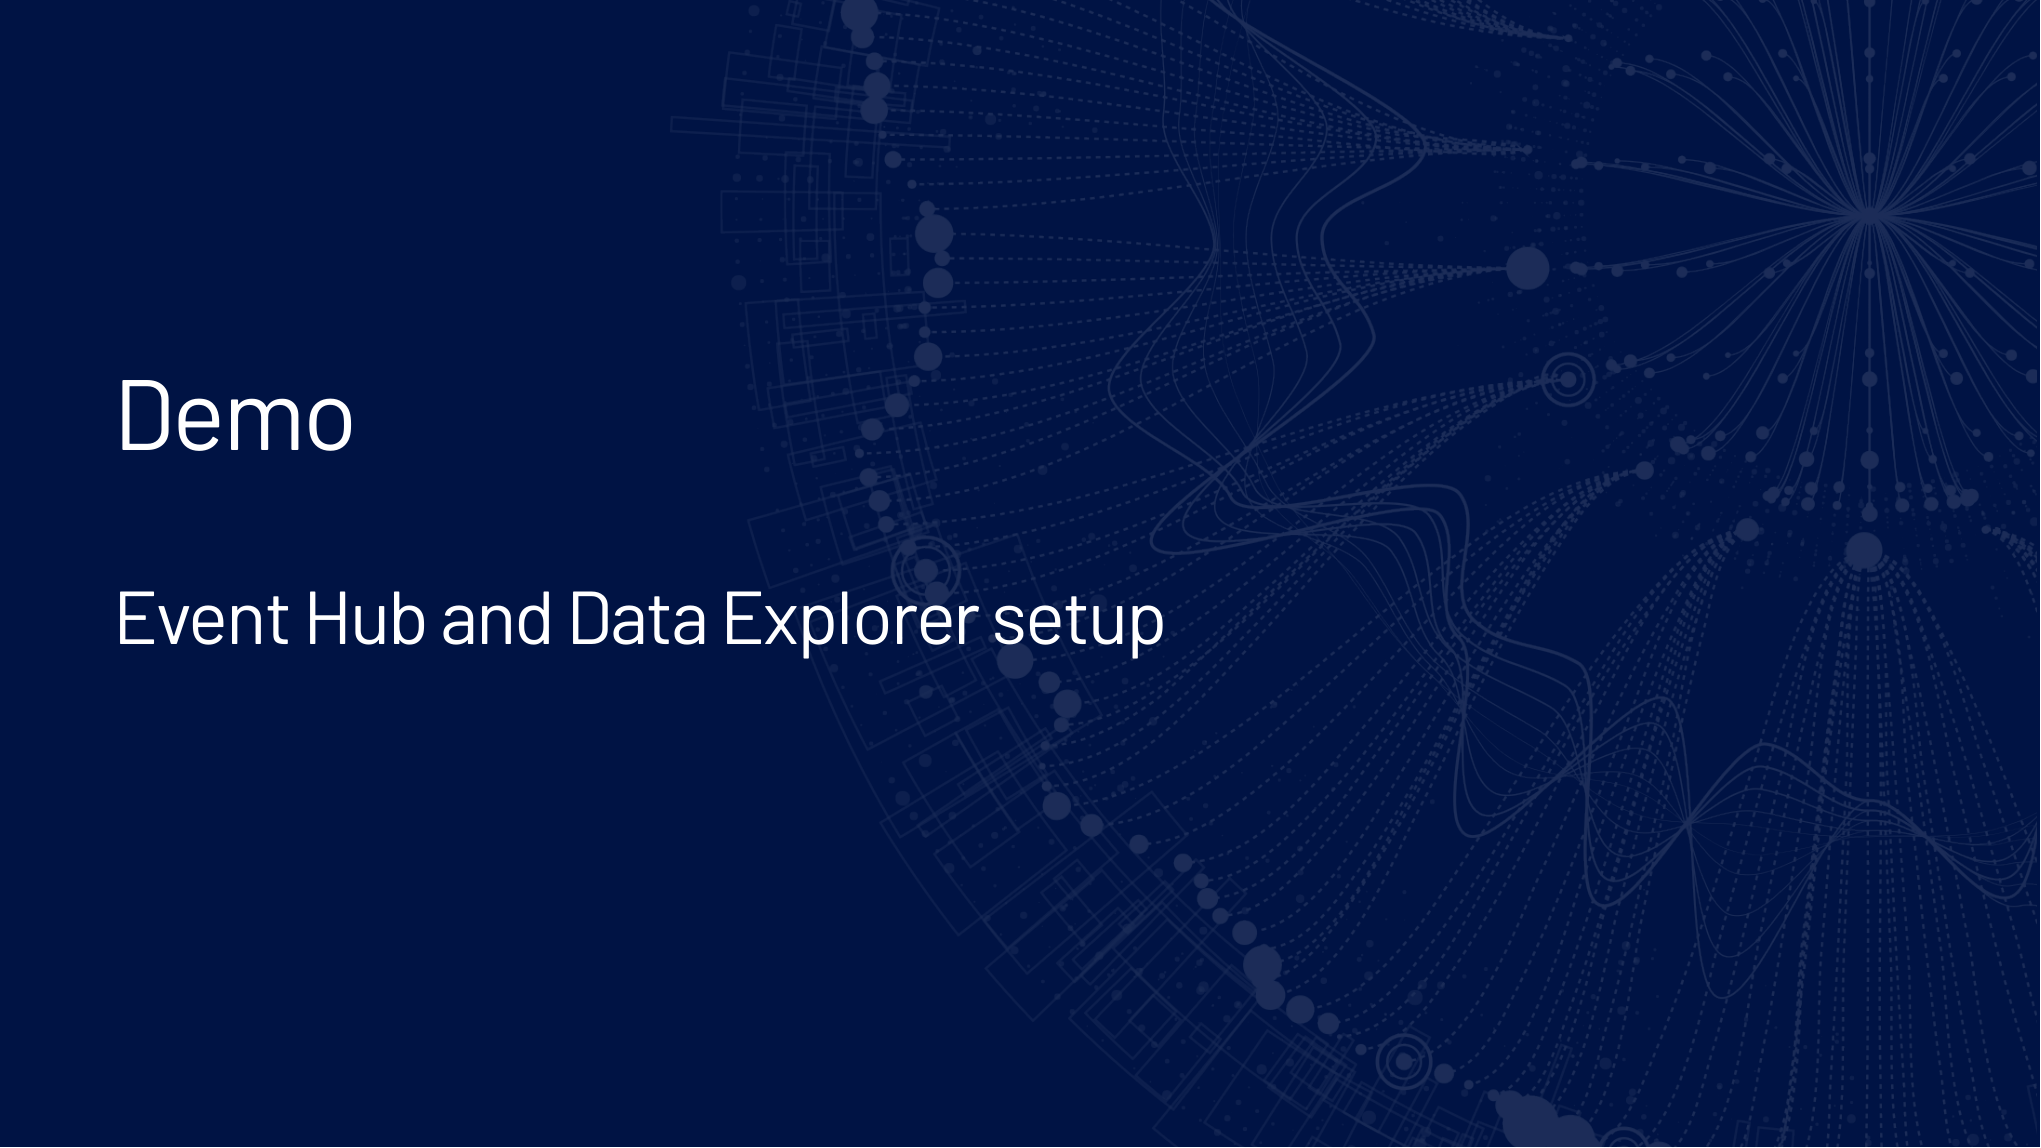

# Demo Event Hub and Data Explorer setup